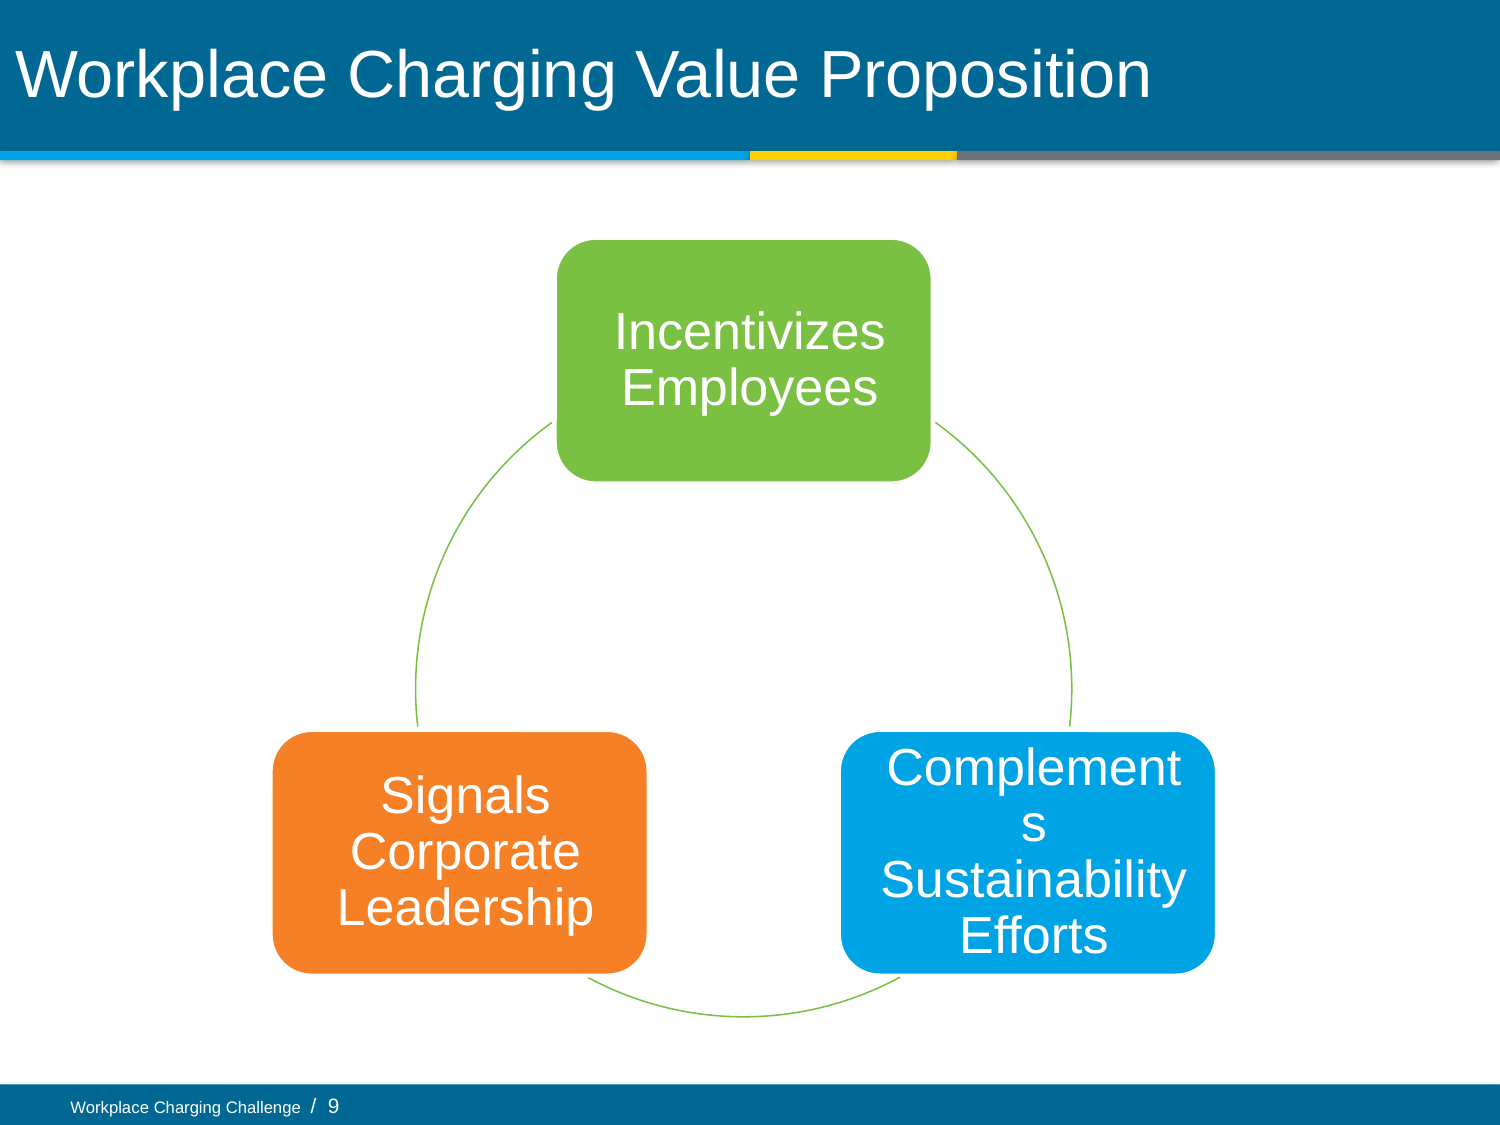

# Workplace Charging Value Proposition
Incentivizes Employees
Complements Sustainability Efforts
Signals Corporate Leadership